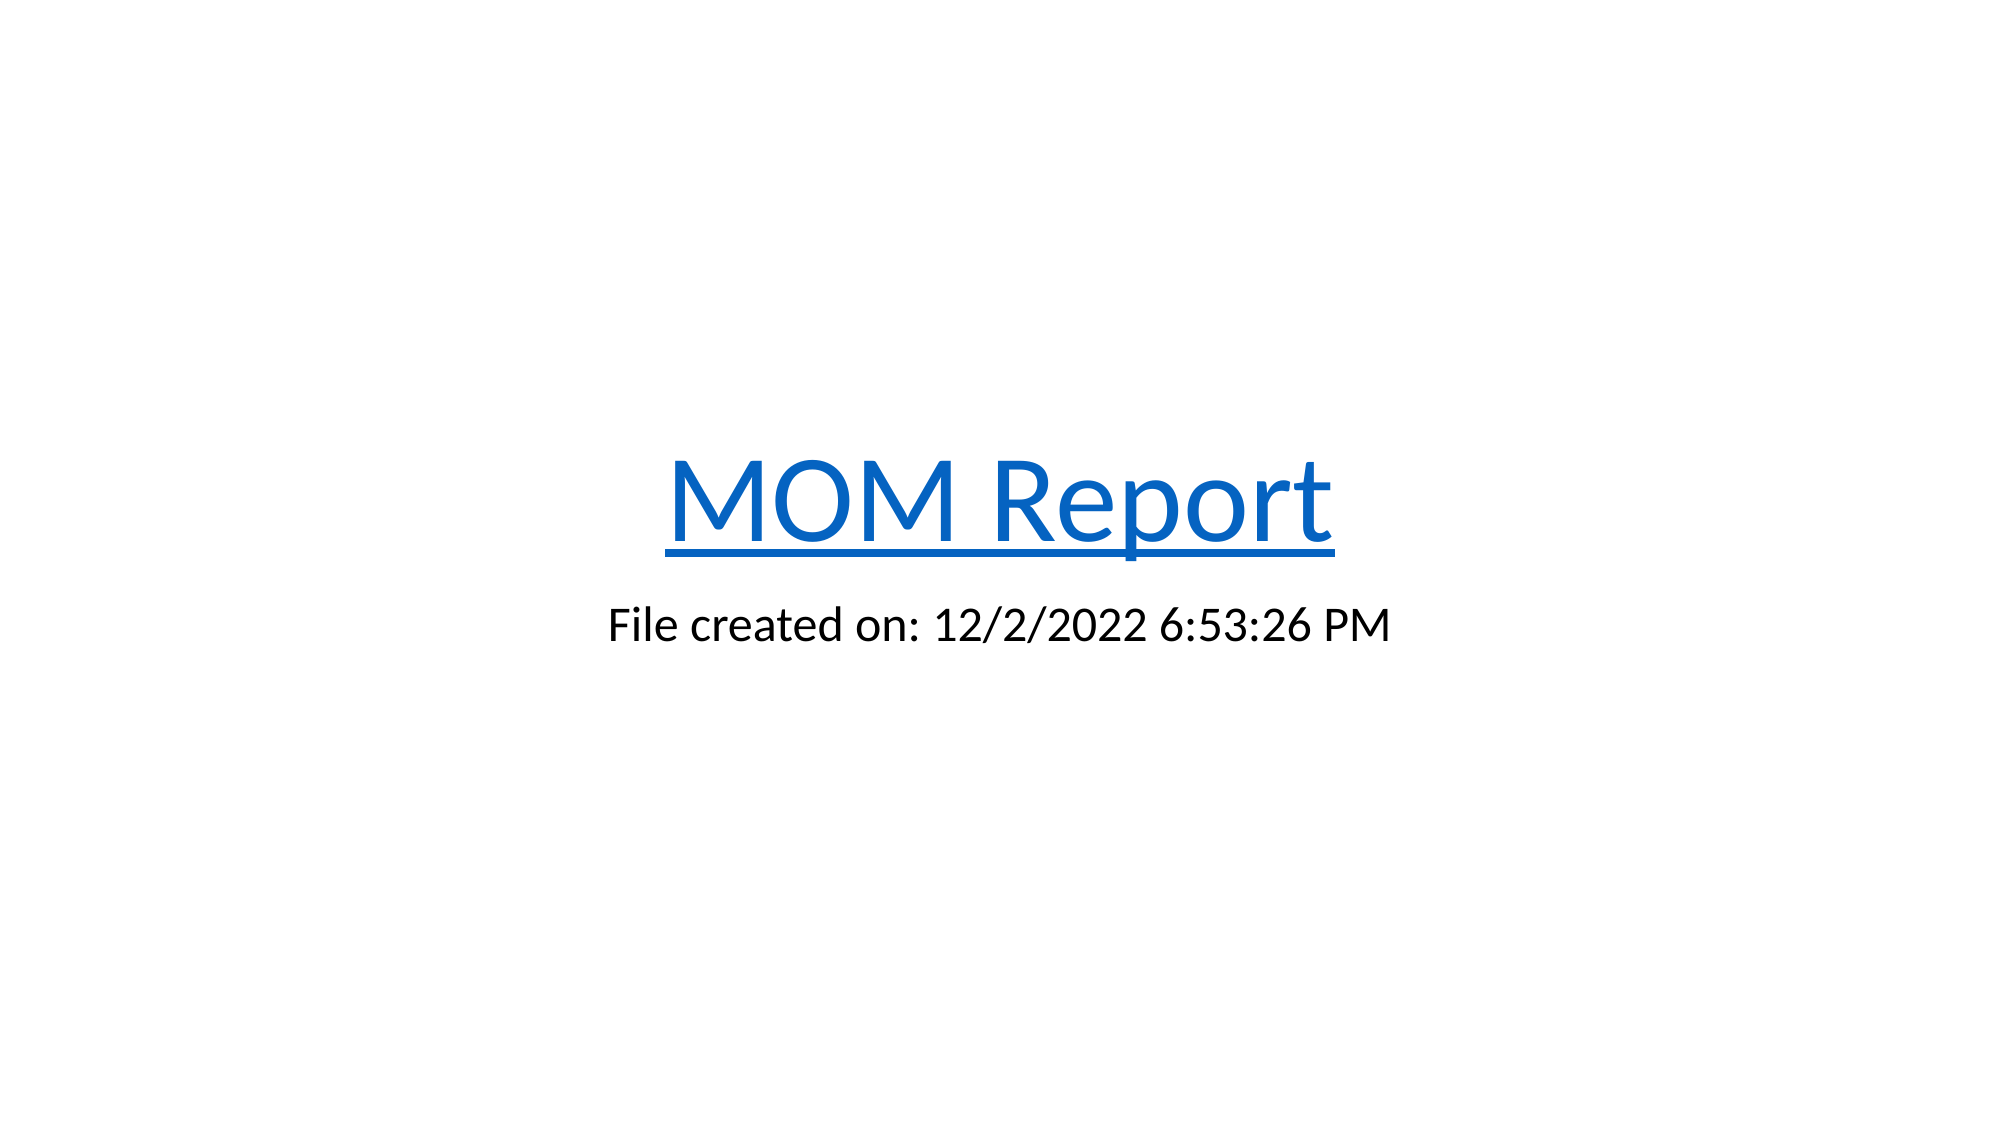

# MOM Report
File created on: 12/2/2022 6:53:26 PM